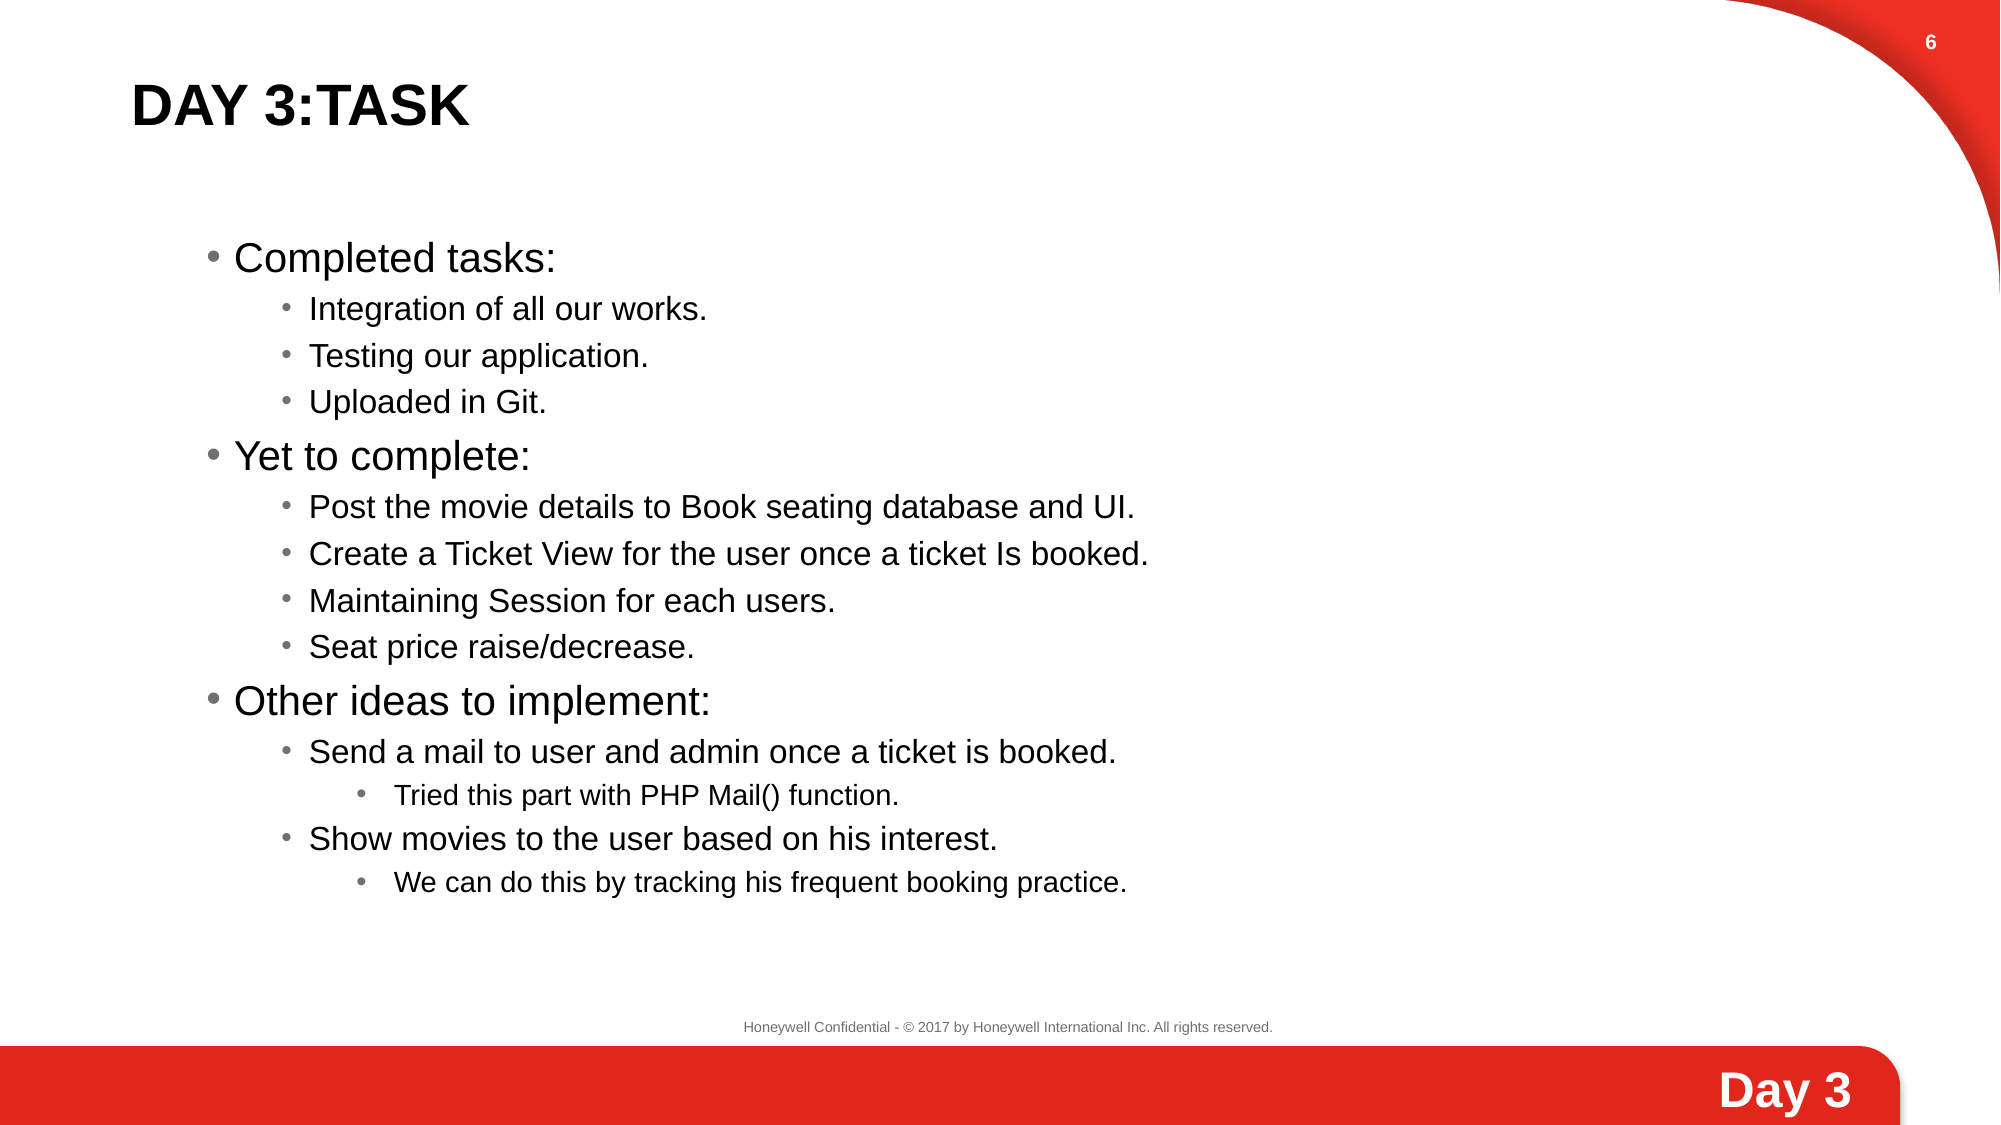

6
# DAY 3:TASK

Completed tasks:
Integration of all our works.
Testing our application.
Uploaded in Git.
Yet to complete:
Post the movie details to Book seating database and UI.
Create a Ticket View for the user once a ticket Is booked.
Maintaining Session for each users.
Seat price raise/decrease.
Other ideas to implement:
Send a mail to user and admin once a ticket is booked.
Tried this part with PHP Mail() function.
Show movies to the user based on his interest.
We can do this by tracking his frequent booking practice.

Day 3